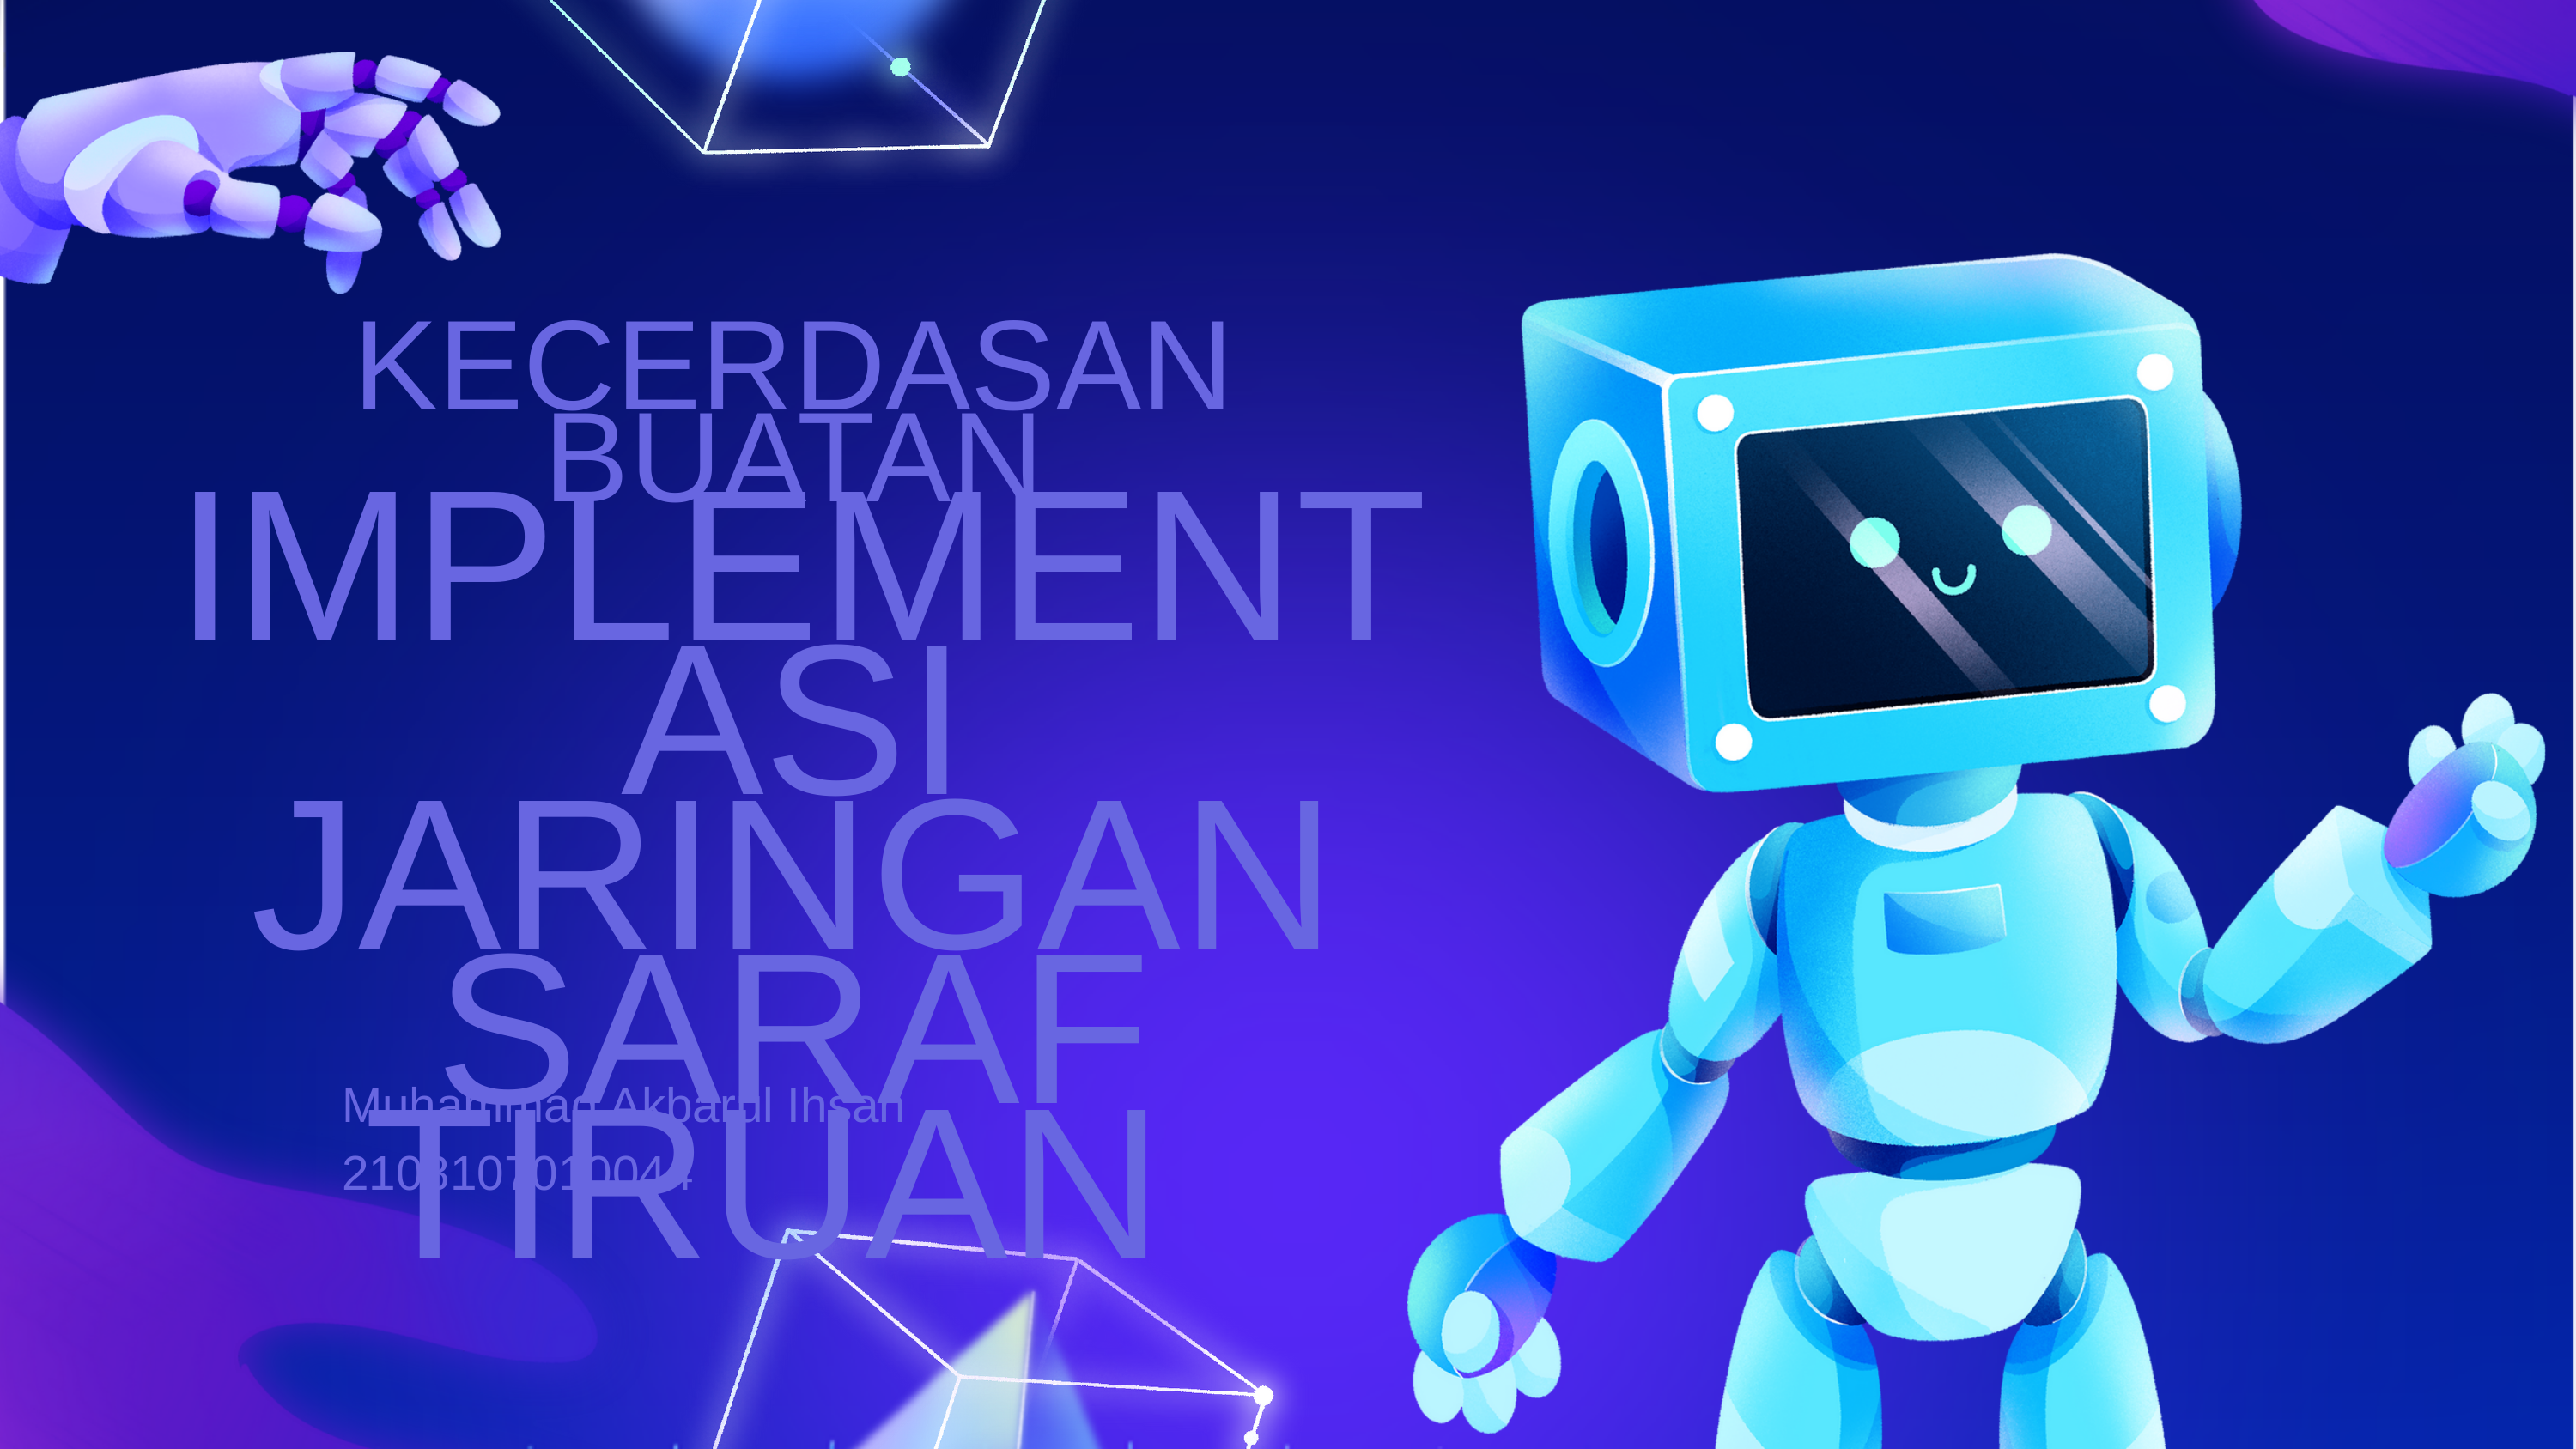

KECERDASAN BUATAN
IMPLEMENTASI JARINGAN SARAF TIRUAN

Muhammad Akbarul Ihsan
2108107010044